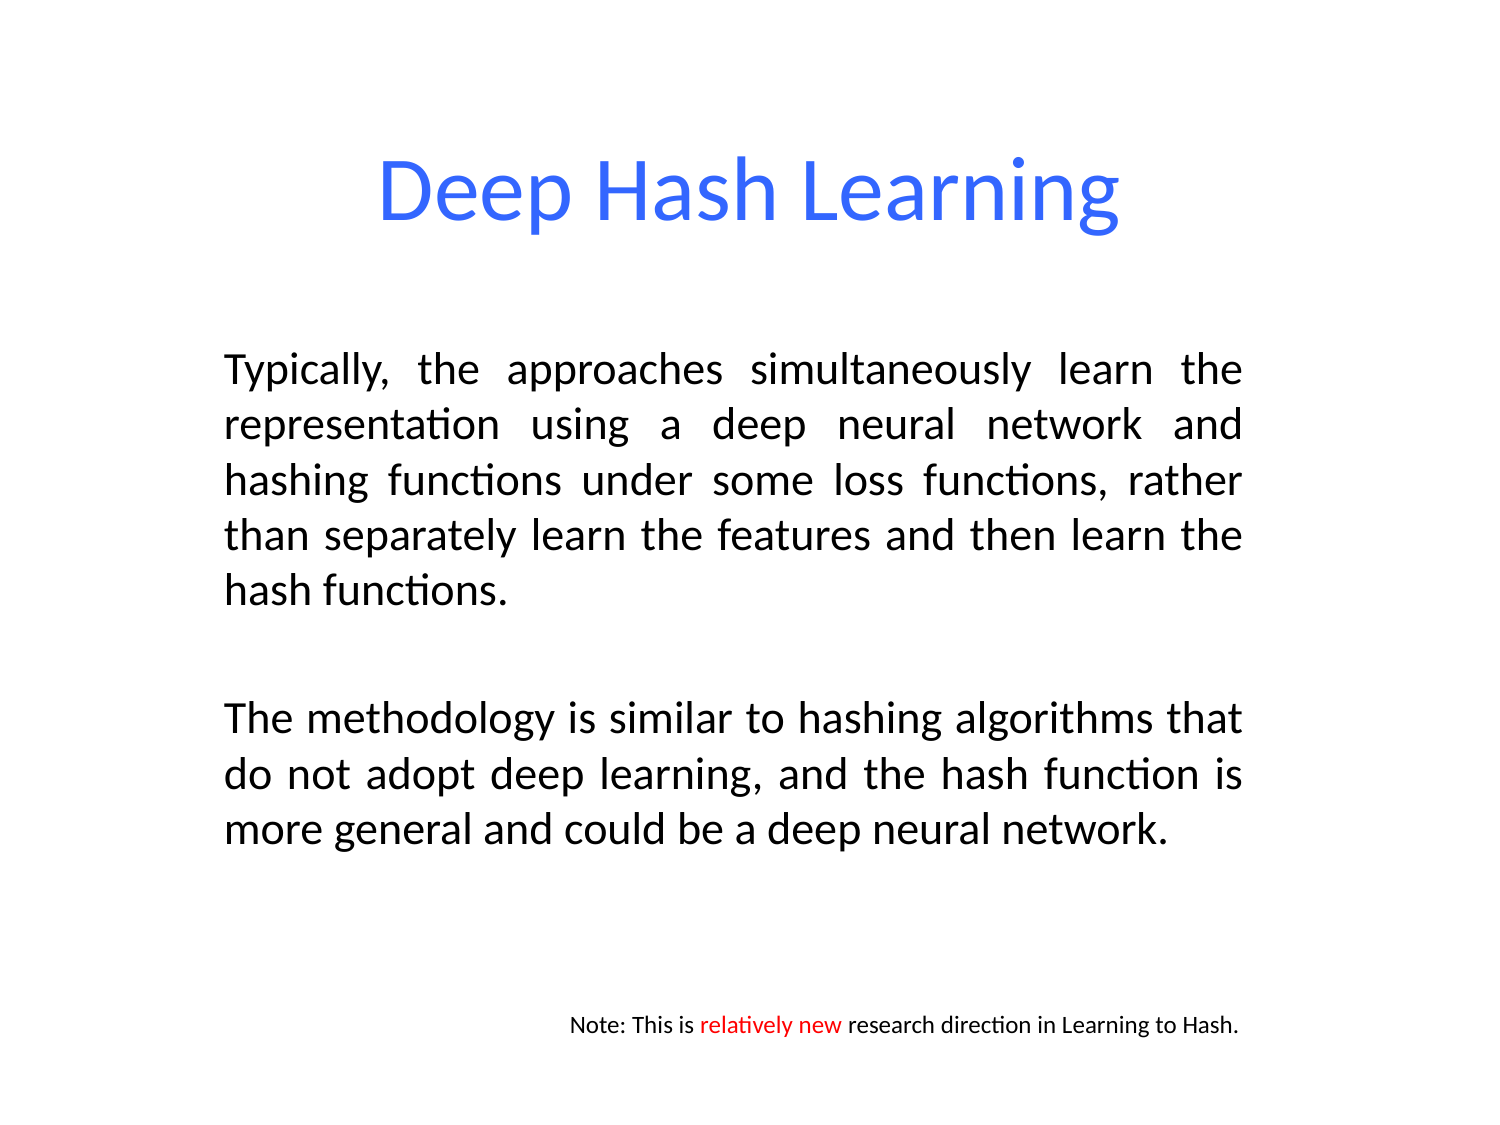

# Deep Hash Learning
Typically, the approaches simultaneously learn the representation using a deep neural network and hashing functions under some loss functions, rather than separately learn the features and then learn the hash functions.

The methodology is similar to hashing algorithms that do not adopt deep learning, and the hash function is more general and could be a deep neural network.
Note: This is relatively new research direction in Learning to Hash.